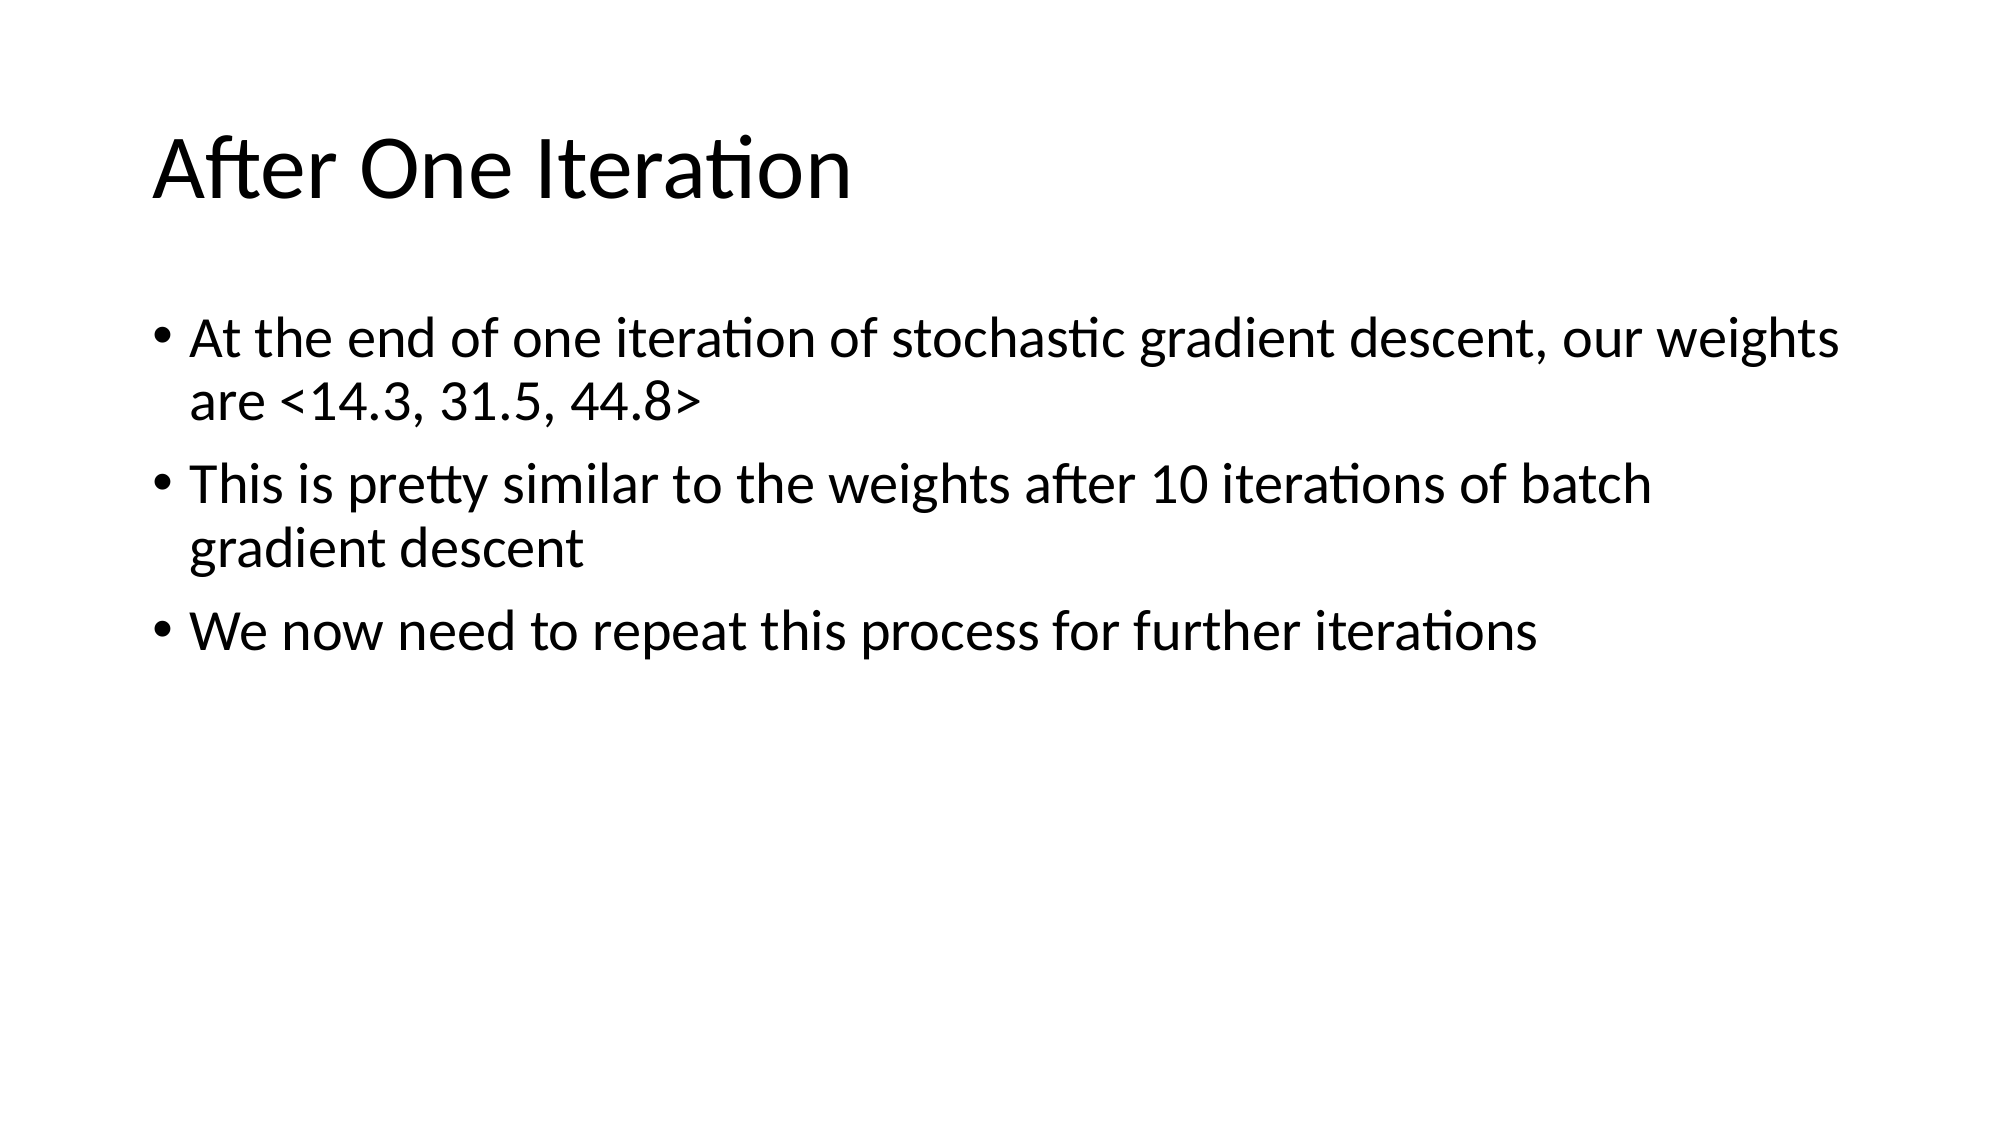

# After One Iteration
At the end of one iteration of stochastic gradient descent, our weights are <14.3, 31.5, 44.8>
This is pretty similar to the weights after 10 iterations of batch gradient descent
We now need to repeat this process for further iterations